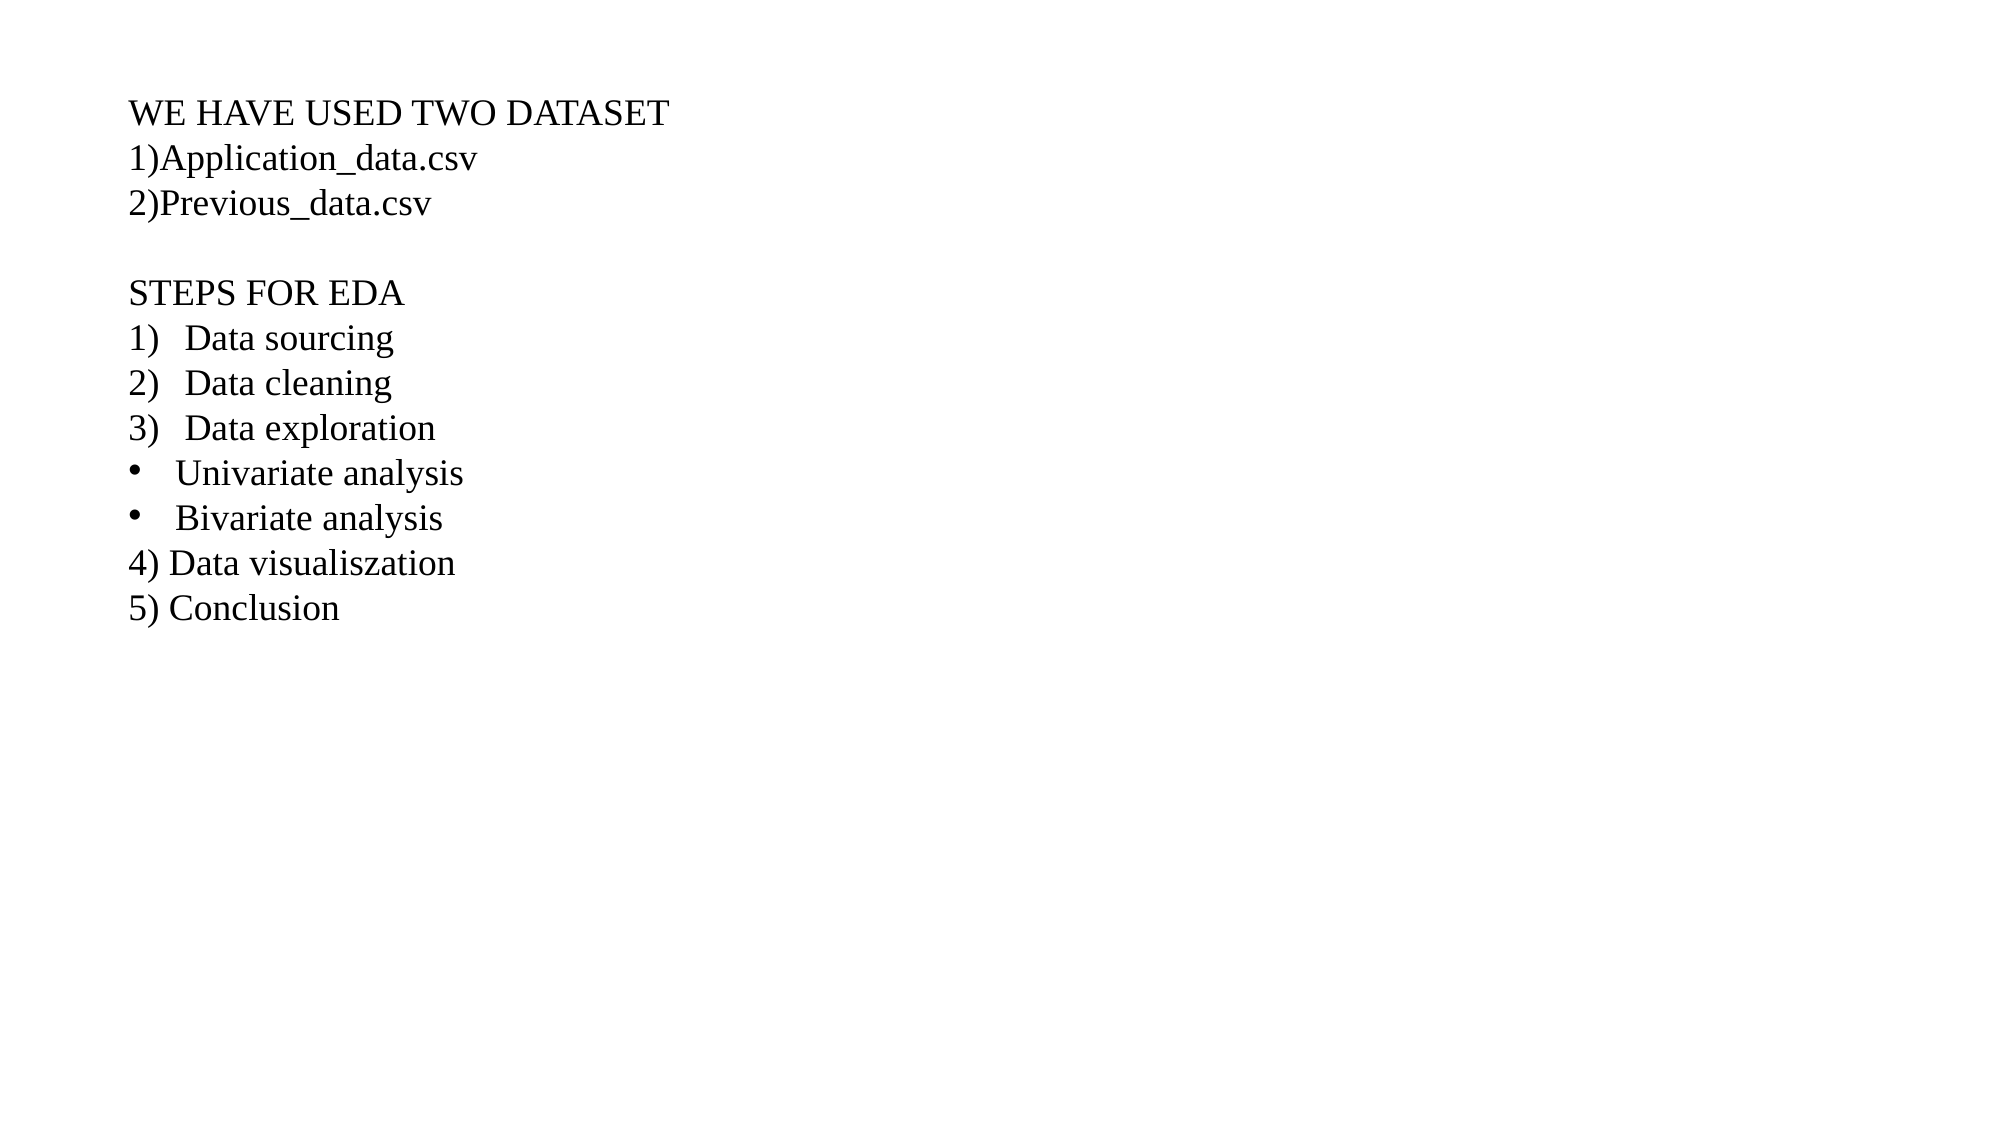

WE HAVE USED TWO DATASET
1)Application_data.csv
2)Previous_data.csv

STEPS FOR EDA
Data sourcing
Data cleaning
Data exploration
Univariate analysis
Bivariate analysis
4) Data visualiszation
5) Conclusion